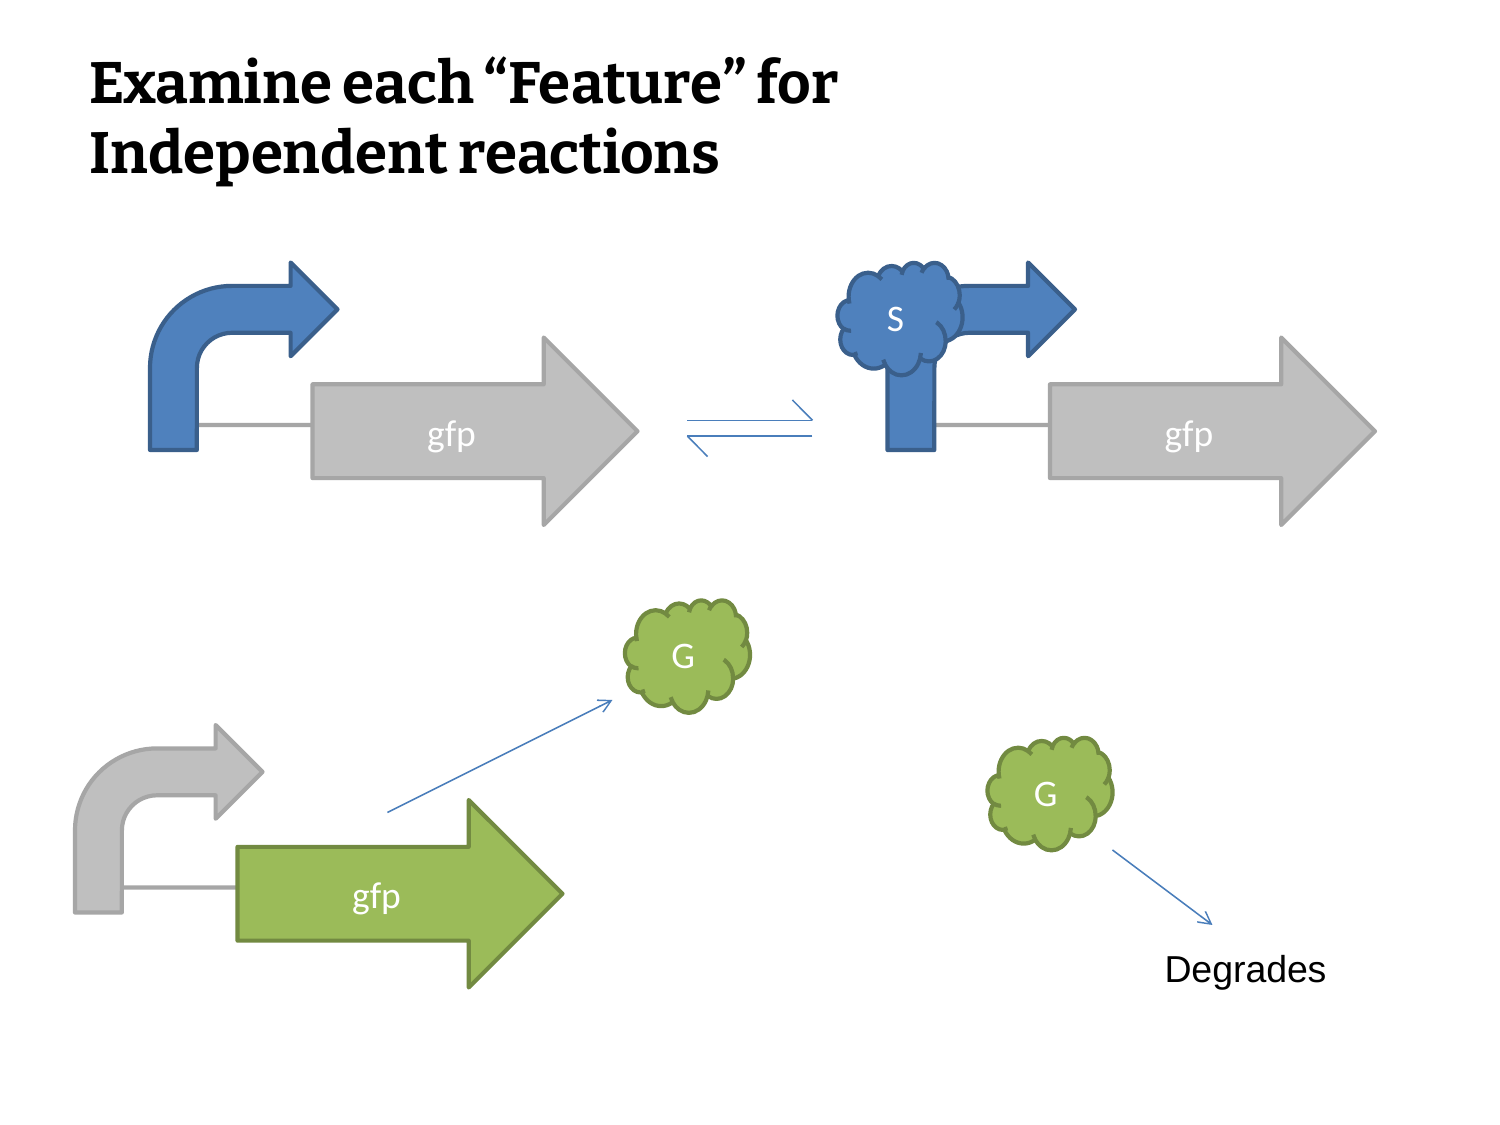

Examine each “Feature” for
Independent reactions

S

gfp
gfp
G

G
gfp
Degrades